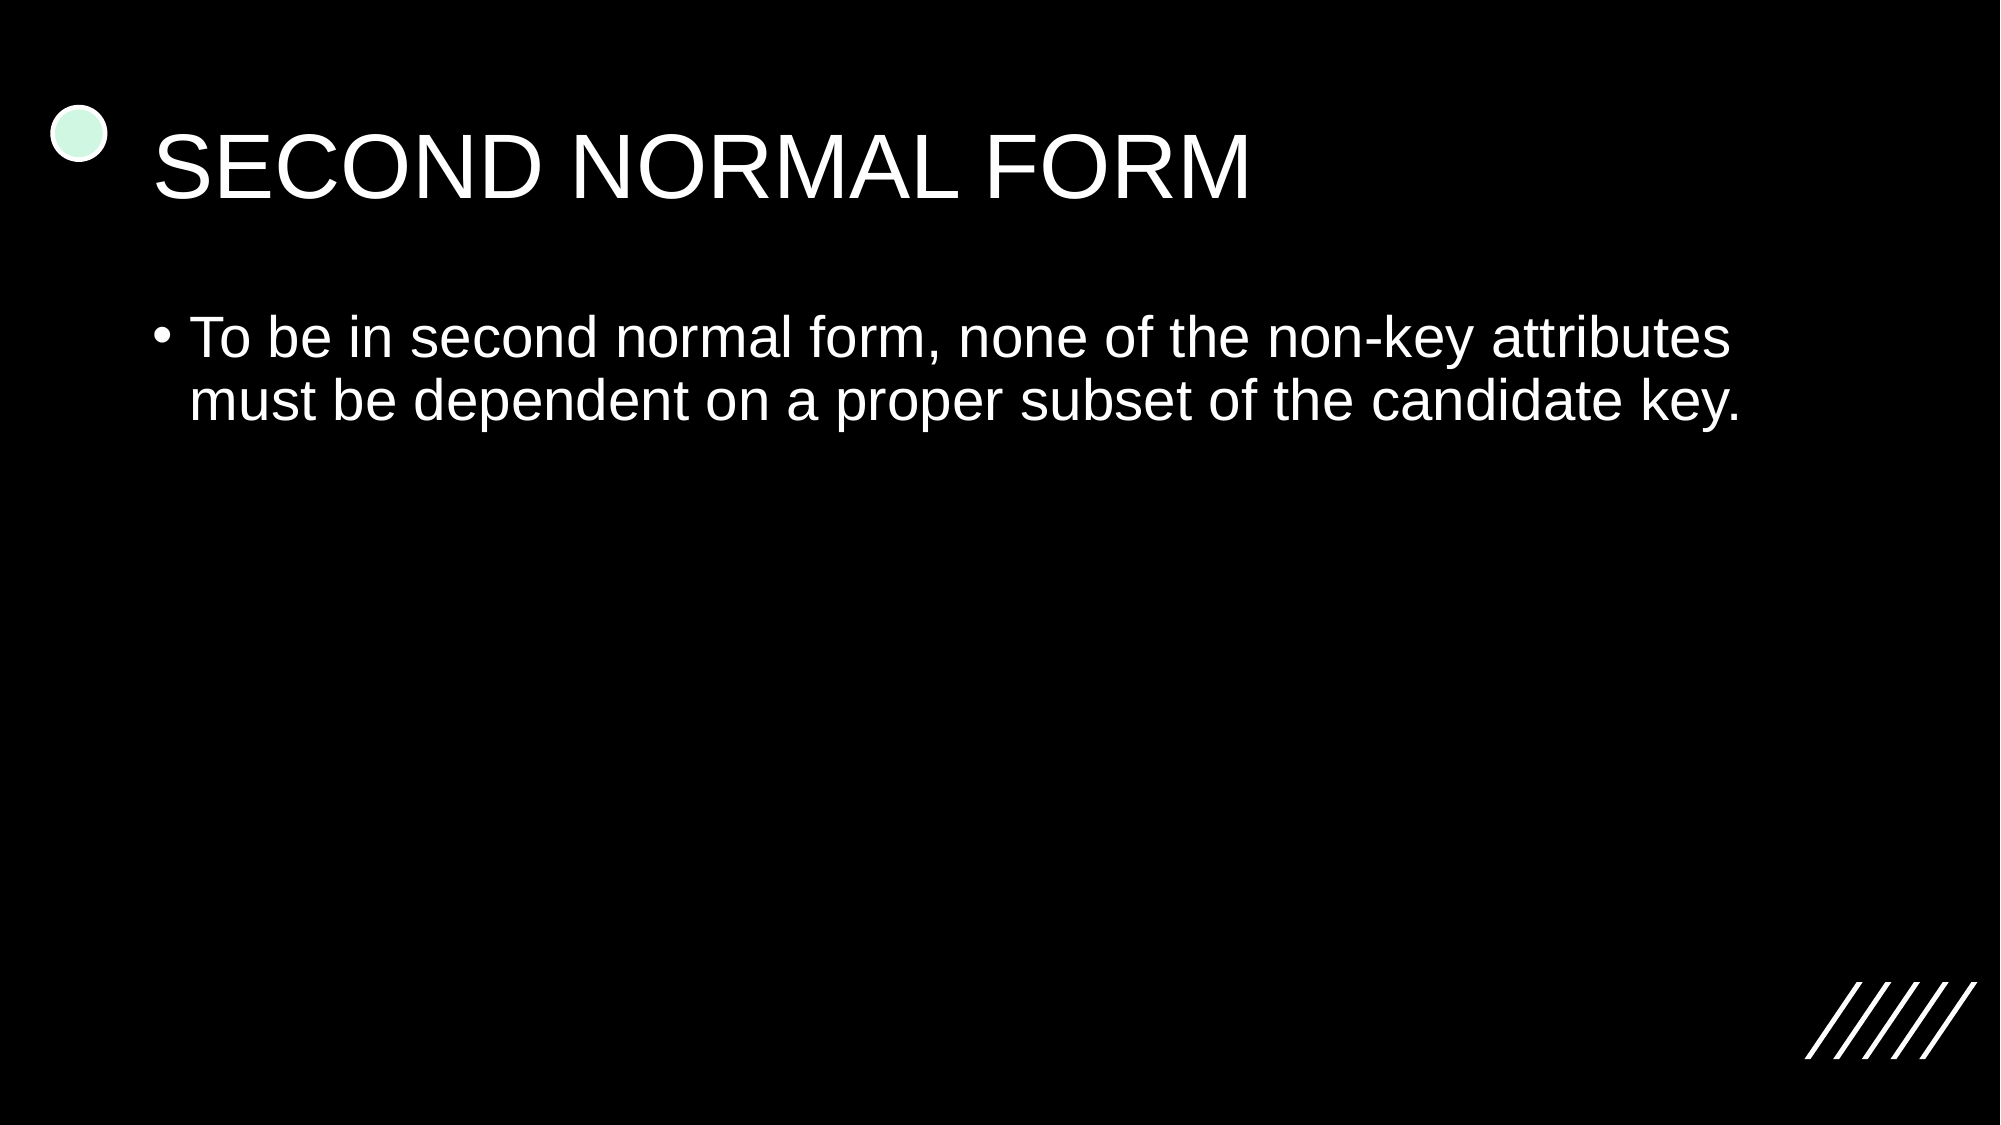

# SECOND NORMAL FORM
To be in second normal form, none of the non-key attributes must be dependent on a proper subset of the candidate key.